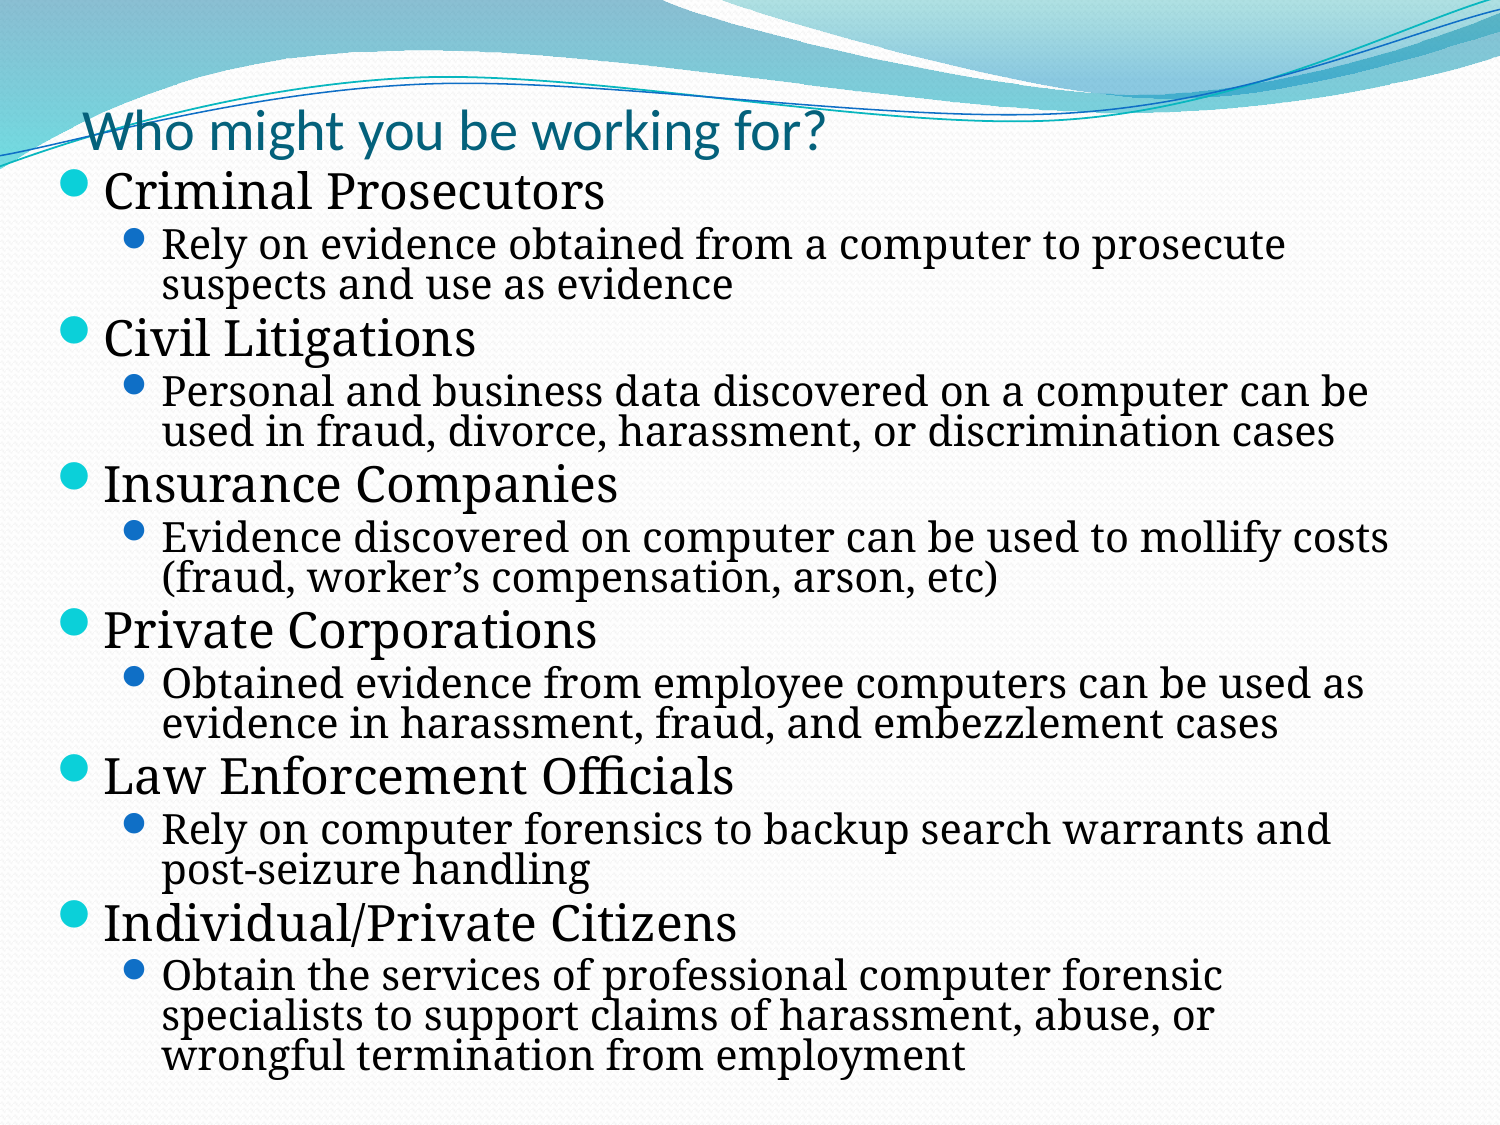

# Who might you be working for?
Criminal Prosecutors
Rely on evidence obtained from a computer to prosecute suspects and use as evidence
Civil Litigations
Personal and business data discovered on a computer can be used in fraud, divorce, harassment, or discrimination cases
Insurance Companies
Evidence discovered on computer can be used to mollify costs (fraud, worker’s compensation, arson, etc)
Private Corporations
Obtained evidence from employee computers can be used as evidence in harassment, fraud, and embezzlement cases
Law Enforcement Officials
Rely on computer forensics to backup search warrants and post-seizure handling
Individual/Private Citizens
Obtain the services of professional computer forensic specialists to support claims of harassment, abuse, or wrongful termination from employment